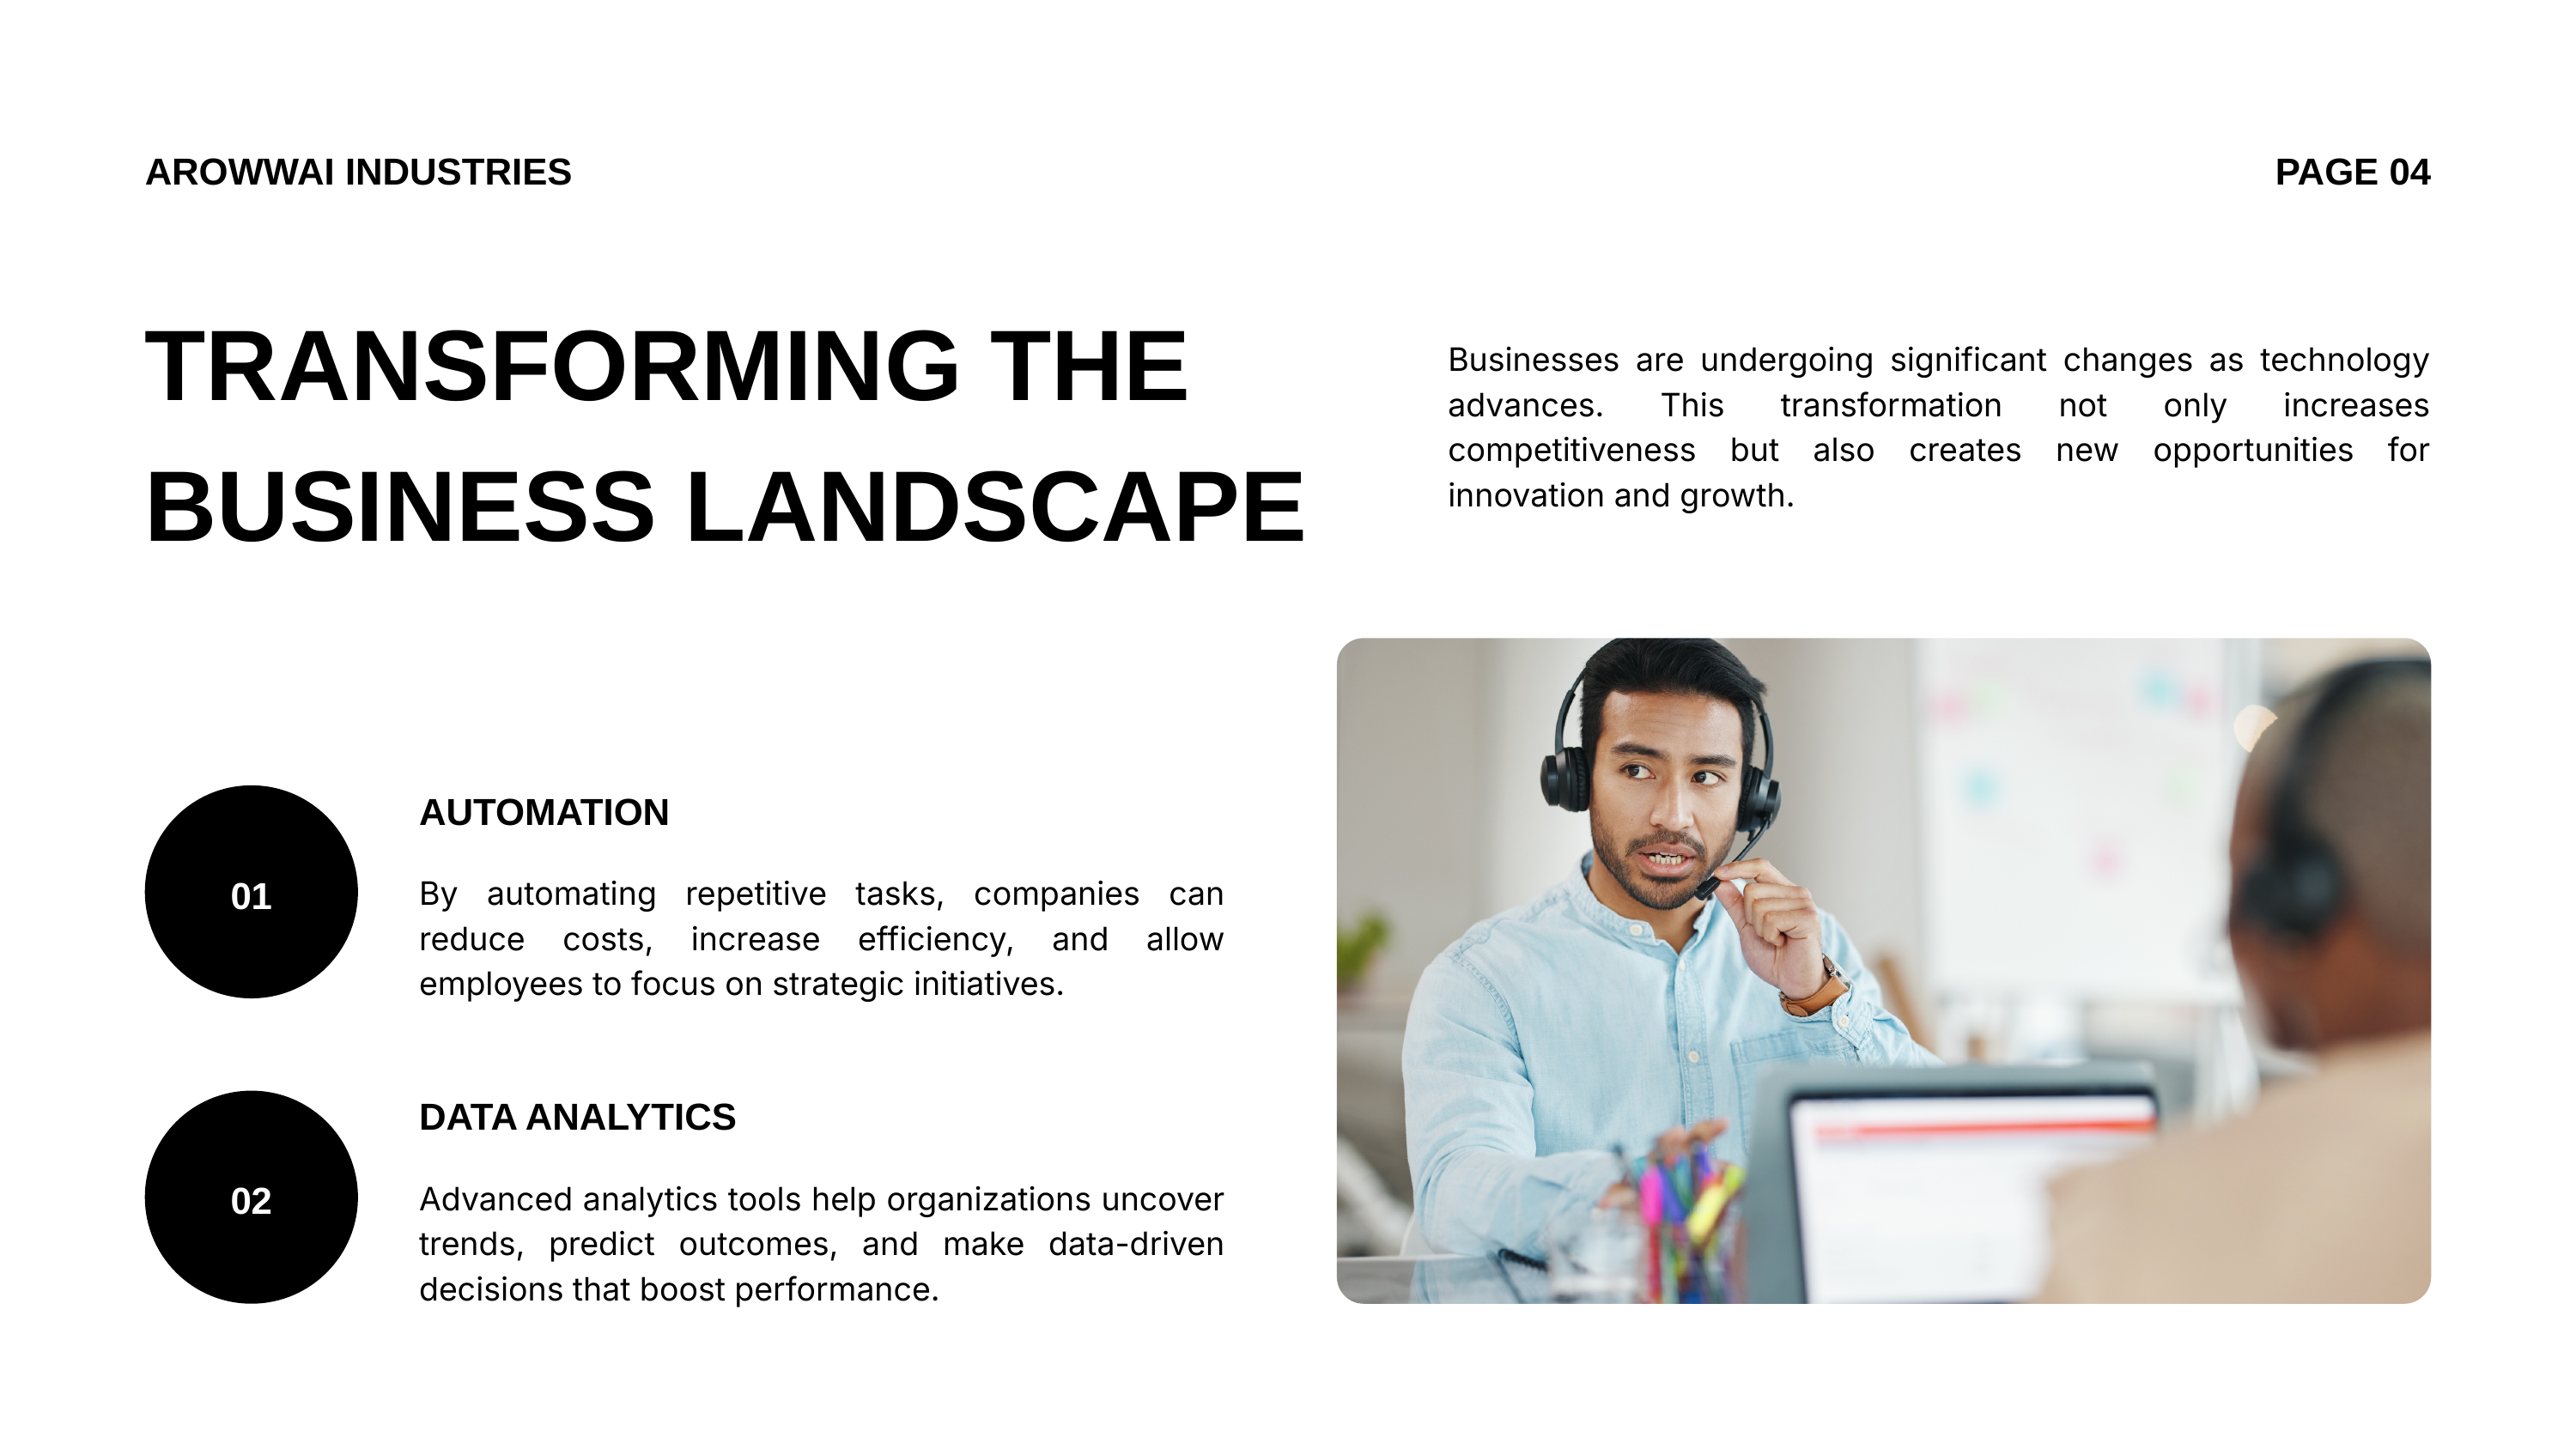

AROWWAI INDUSTRIES
PAGE 04
TRANSFORMING THE BUSINESS LANDSCAPE
Businesses are undergoing significant changes as technology advances. This transformation not only increases competitiveness but also creates new opportunities for innovation and growth.

AUTOMATION

01
By automating repetitive tasks, companies can reduce costs, increase efficiency, and allow employees to focus on strategic initiatives.
DATA ANALYTICS

02
Advanced analytics tools help organizations uncover trends, predict outcomes, and make data-driven decisions that boost performance.